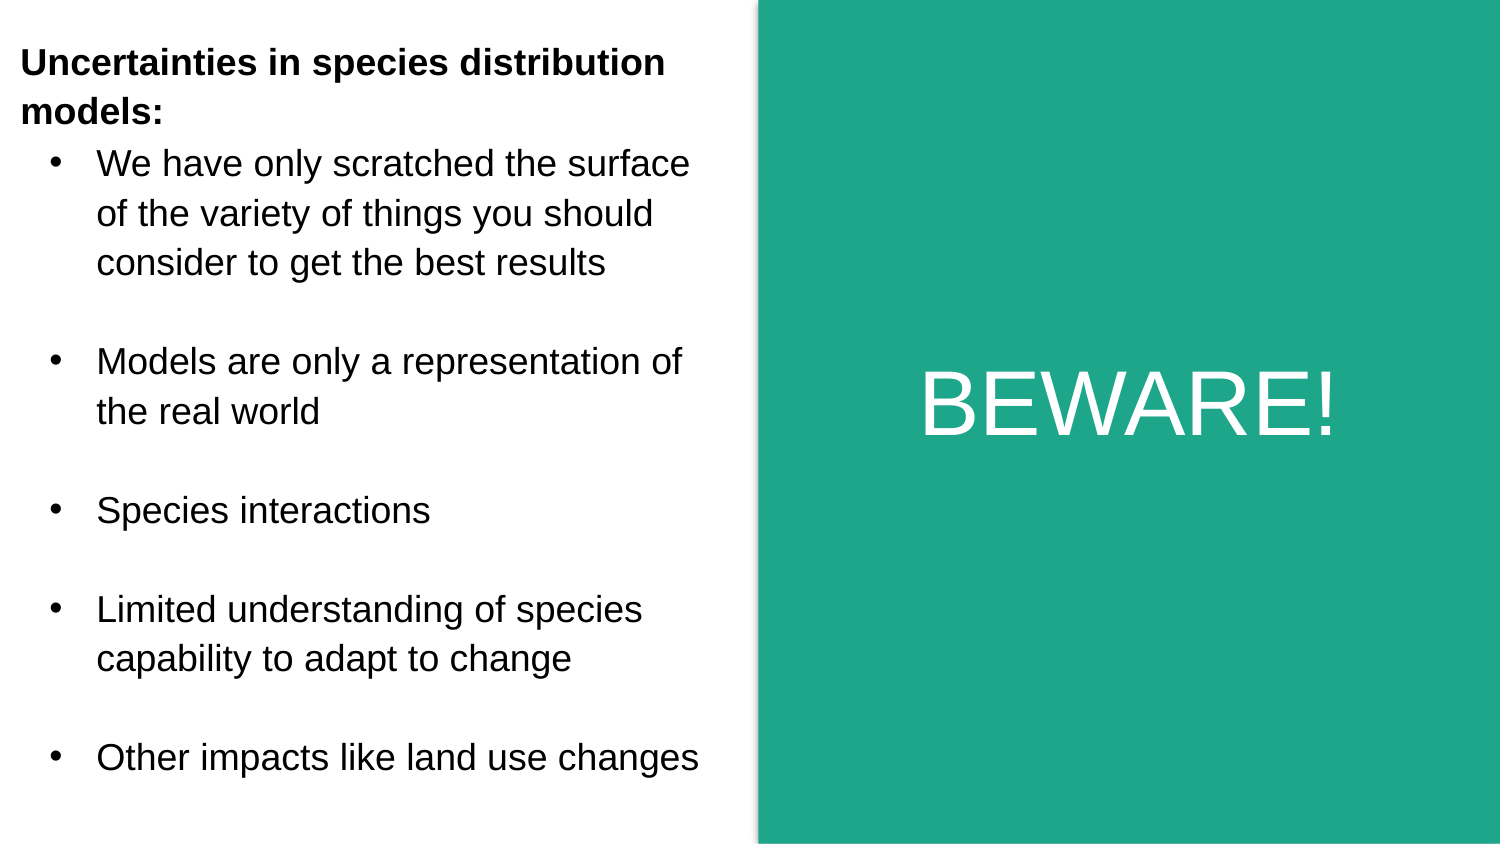

BEWARE!
Uncertainties in species distribution models:
We have only scratched the surface of the variety of things you should consider to get the best results

Models are only a representation of the real world

Species interactions

Limited understanding of species capability to adapt to change

Other impacts like land use changes